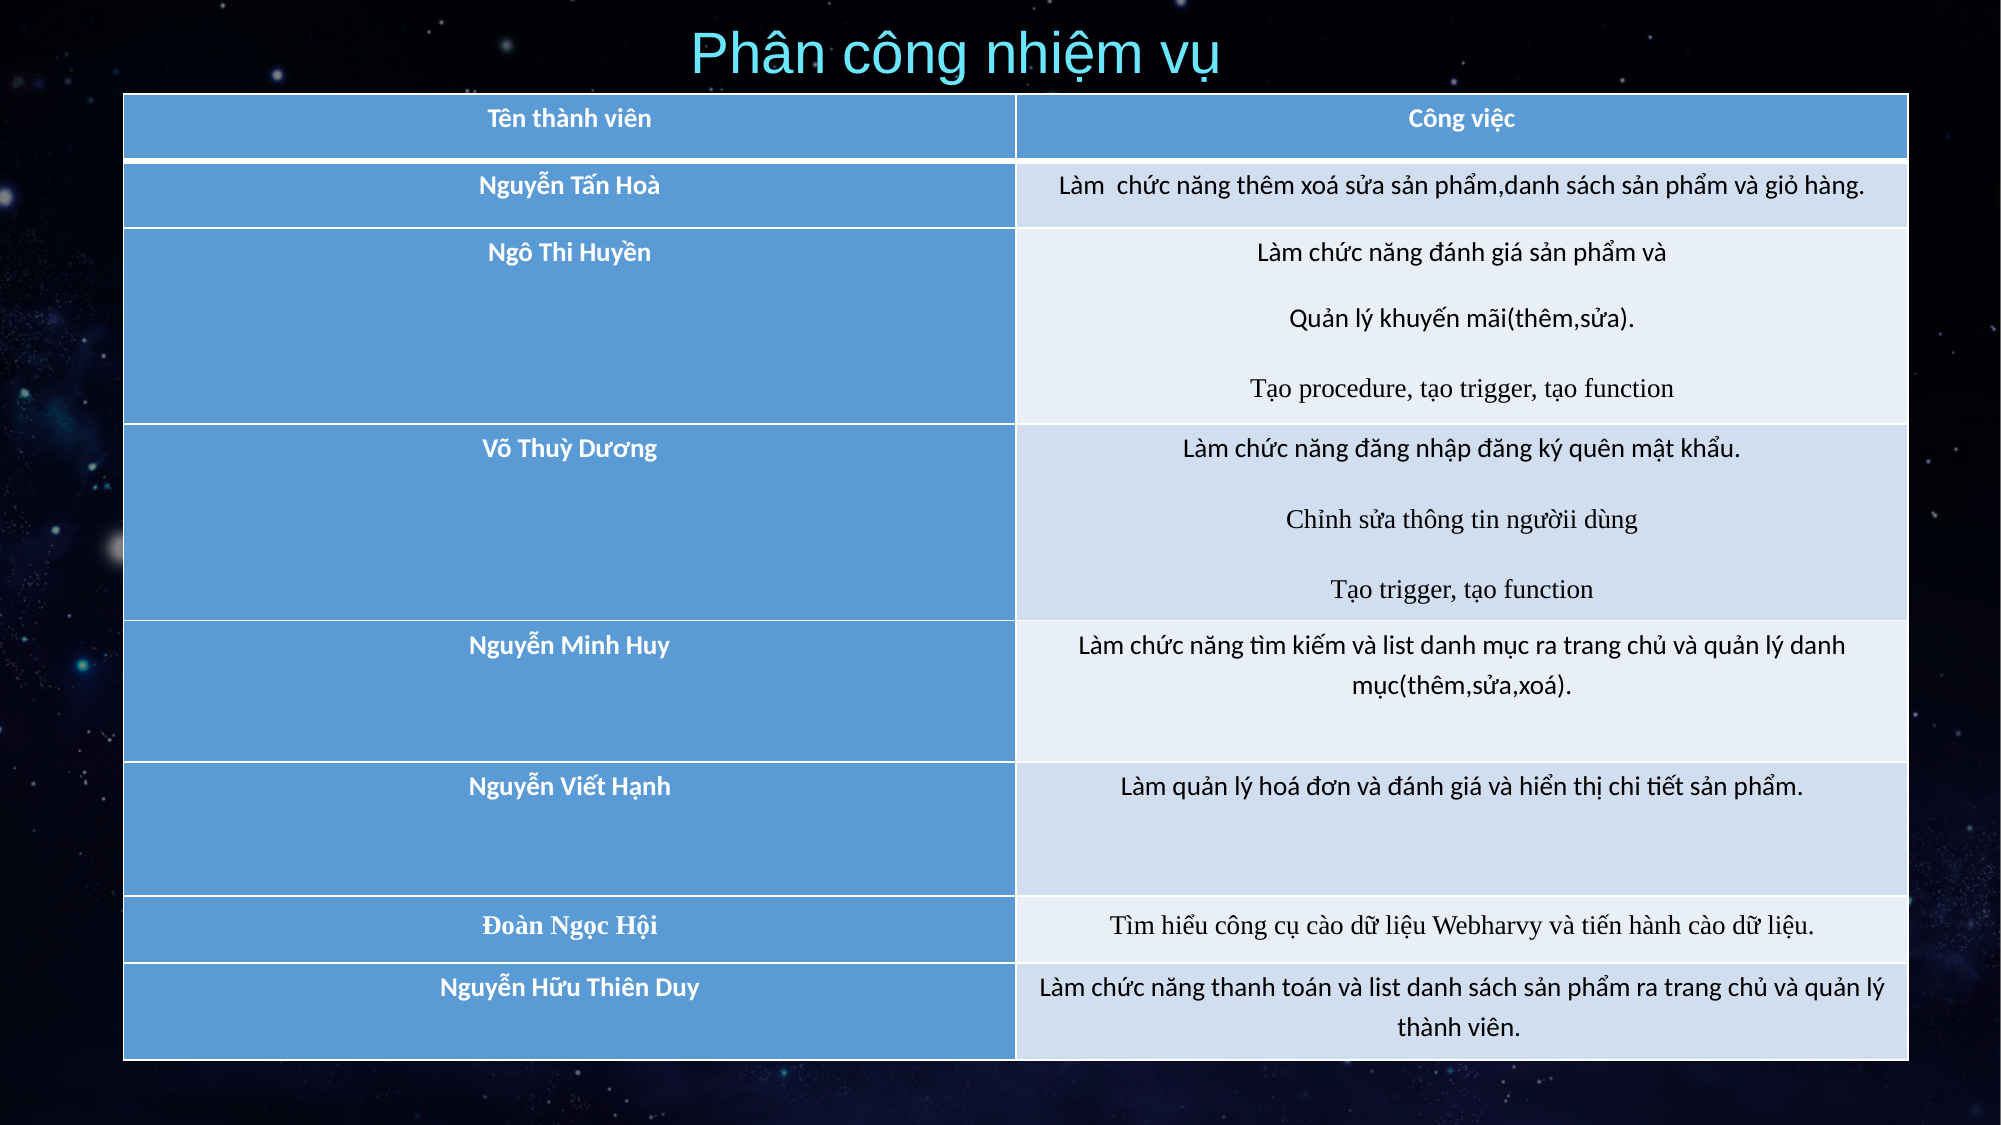

Phân công nhiệm vụ
| Tên thành viên | Công việc |
| --- | --- |
| Nguyễn Tấn Hoà | Làm chức năng thêm xoá sửa sản phẩm,danh sách sản phẩm và giỏ hàng. |
| Ngô Thi Huyền | Làm chức năng đánh giá sản phẩm và Quản lý khuyến mãi(thêm,sửa). Tạo procedure, tạo trigger, tạo function |
| Võ Thuỳ Dương | Làm chức năng đăng nhập đăng ký quên mật khẩu. Chỉnh sửa thông tin ngườii dùng Tạo trigger, tạo function |
| Nguyễn Minh Huy | Làm chức năng tìm kiếm và list danh mục ra trang chủ và quản lý danh mục(thêm,sửa,xoá). |
| Nguyễn Viết Hạnh | Làm quản lý hoá đơn và đánh giá và hiển thị chi tiết sản phẩm. |
| Đoàn Ngọc Hội | Tìm hiểu công cụ cào dữ liệu Webharvy và tiến hành cào dữ liệu. |
| Nguyễn Hữu Thiên Duy | Làm chức năng thanh toán và list danh sách sản phẩm ra trang chủ và quản lý thành viên. |